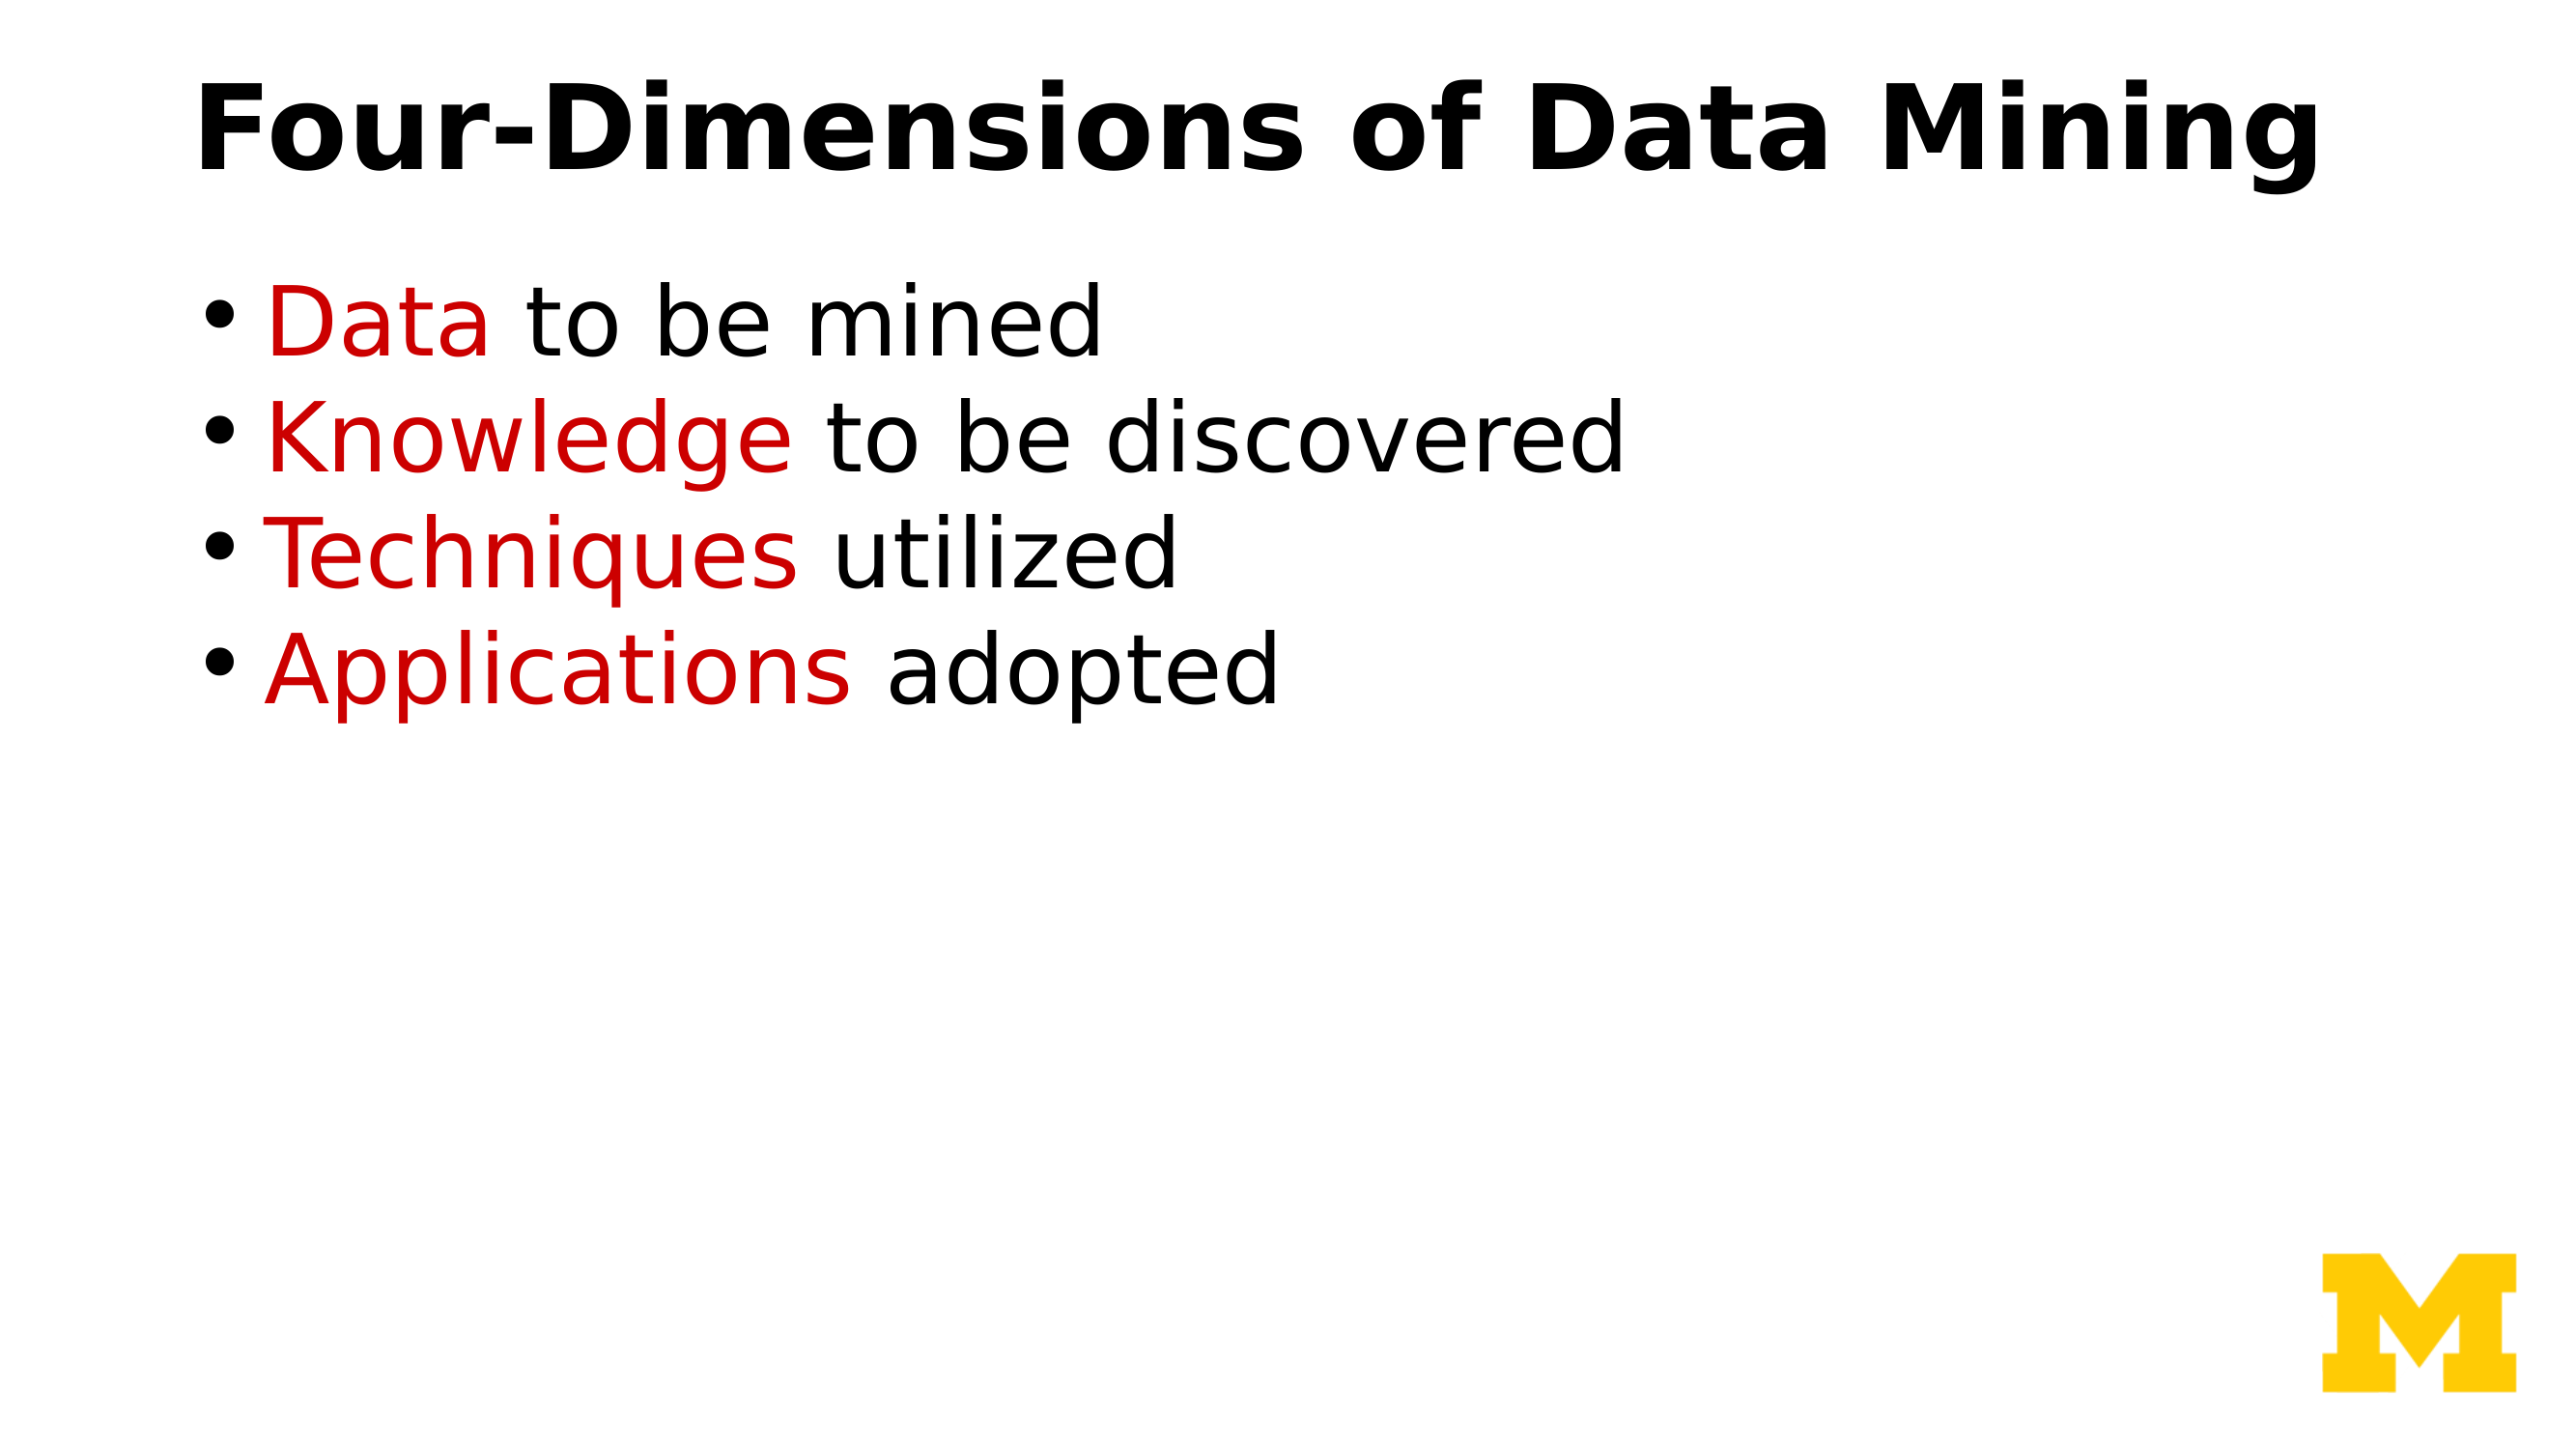

# Four-Dimensions of Data Mining
Data to be mined
Knowledge to be discovered
Techniques utilized
Applications adopted